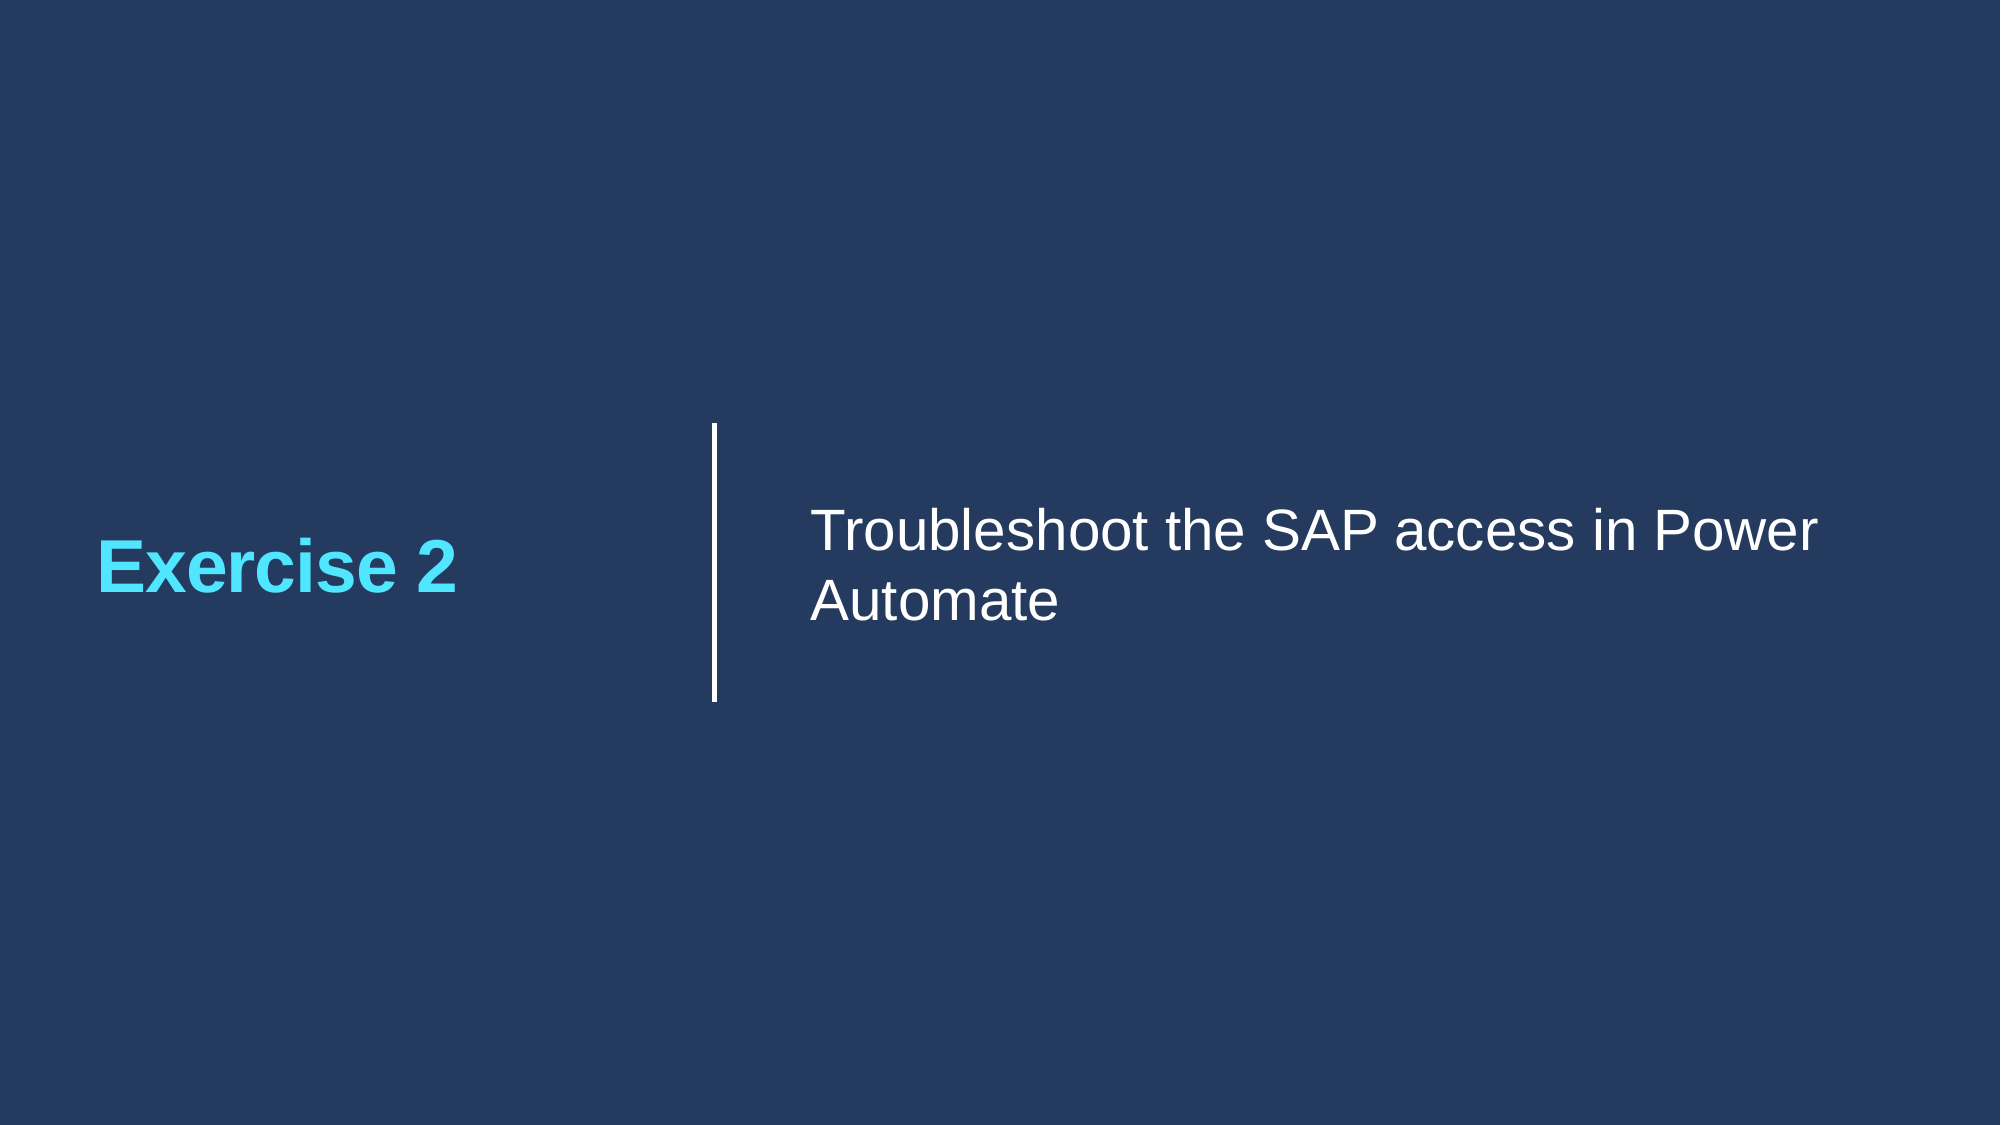

# Exercise 2
Troubleshoot the SAP access in Power Automate